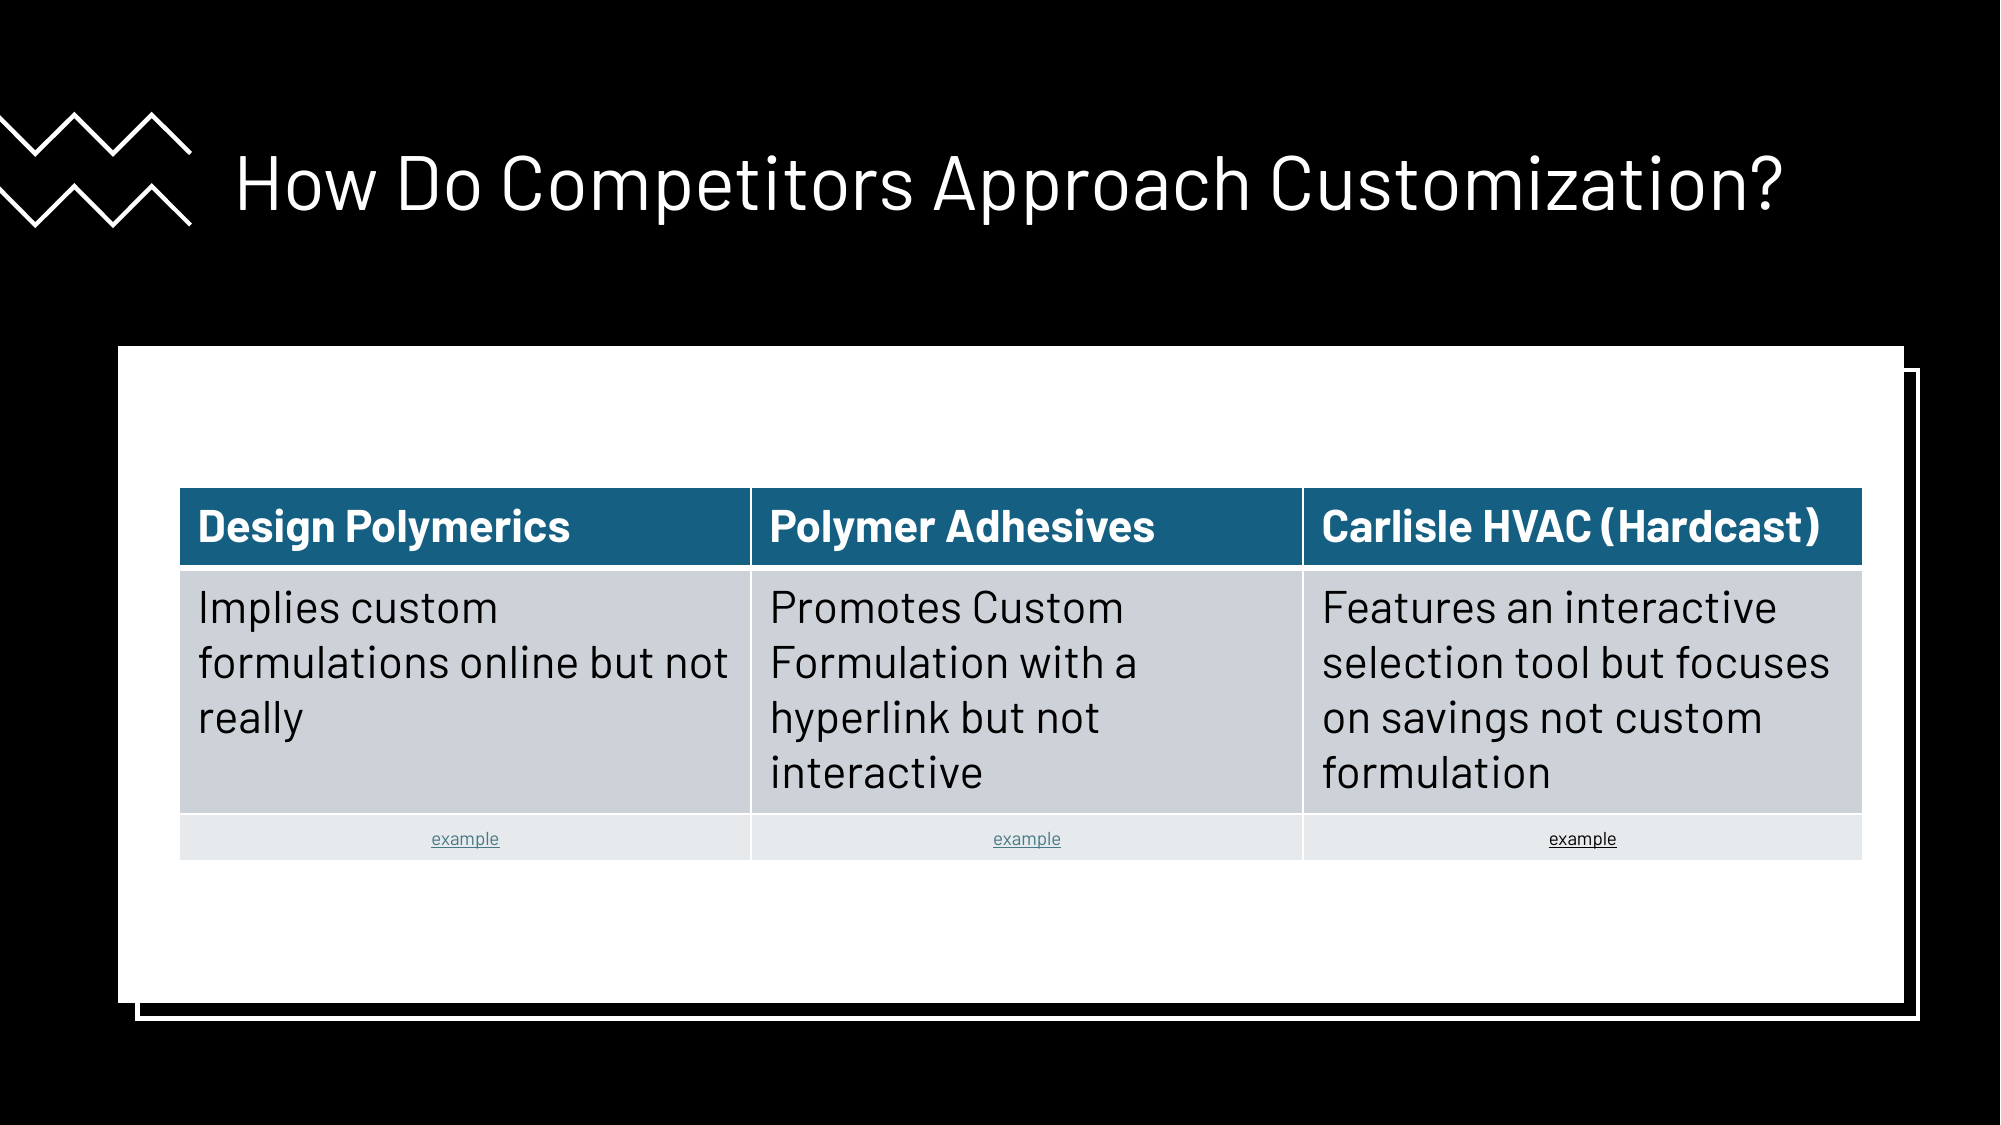

# How Do Competitors Approach Customization?

| Design Polymerics | Polymer Adhesives | Carlisle HVAC (Hardcast) |
| --- | --- | --- |
| Implies custom formulations online but not really | Promotes Custom Formulation with a hyperlink but not interactive | Features an interactive selection tool but focuses on savings not custom formulation |
| example | example | example |